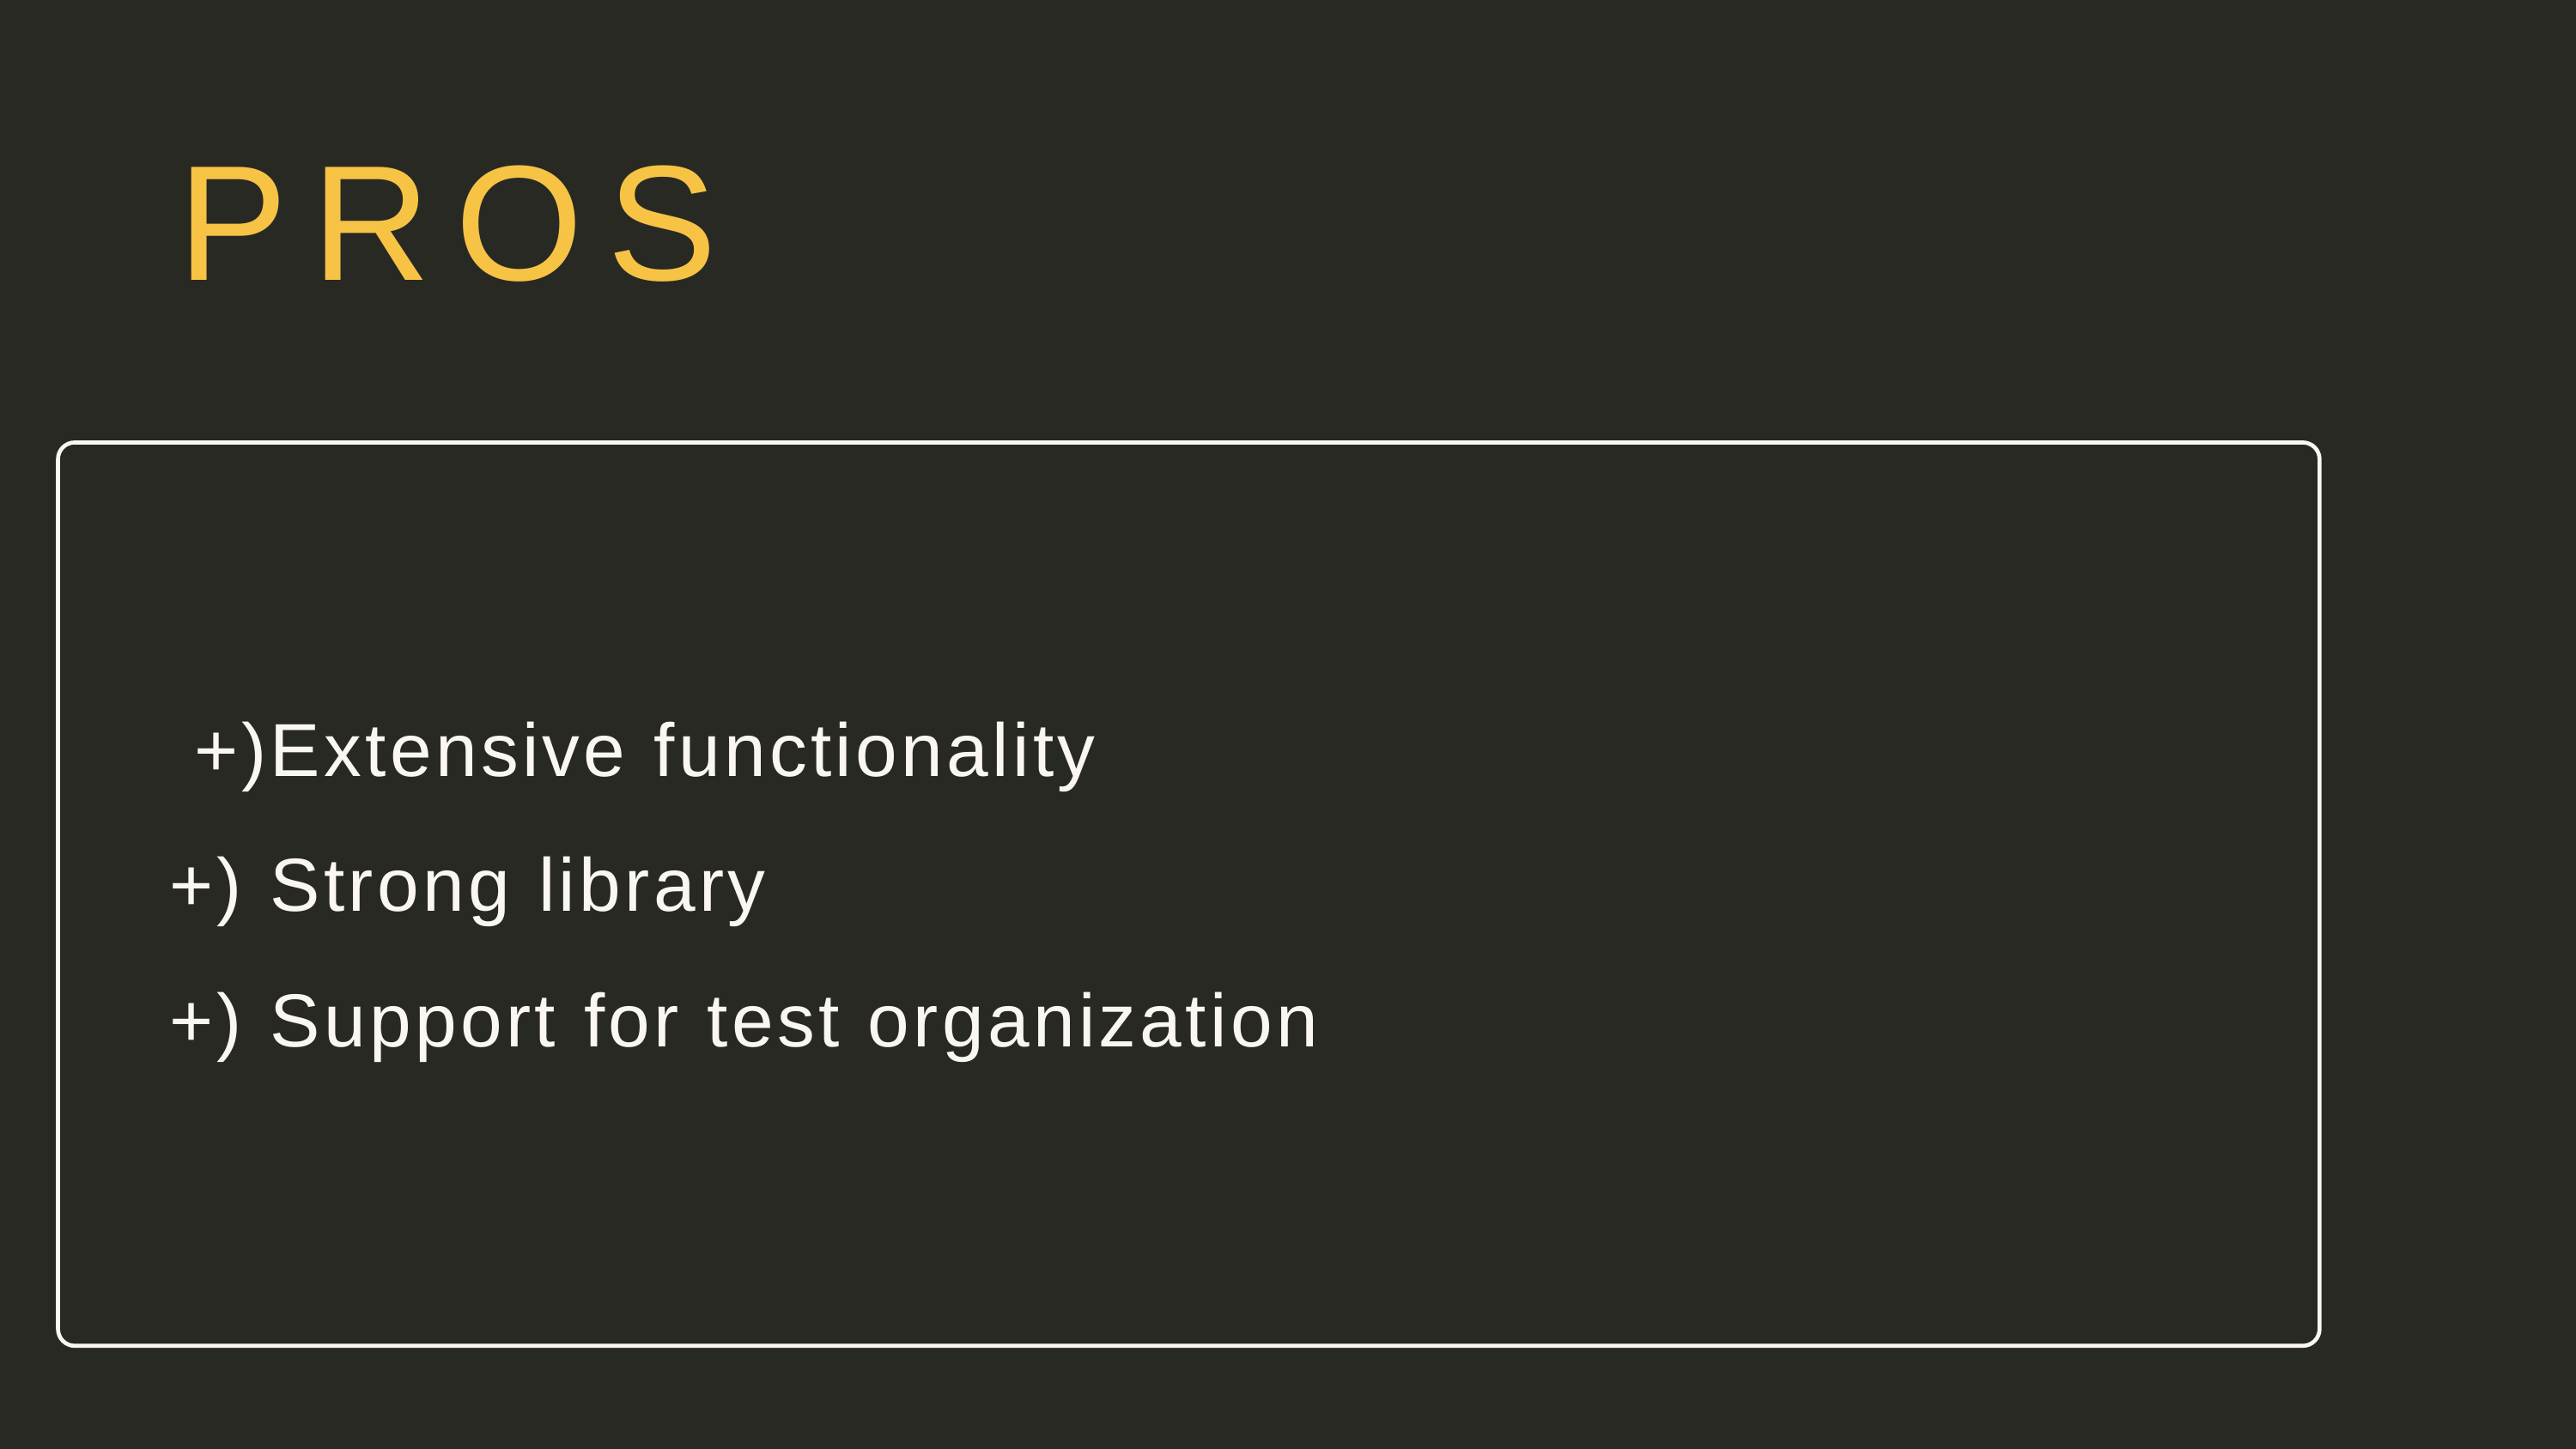

PROS

  +)Extensive functionality
 +) Strong library
 +) Support for test organization